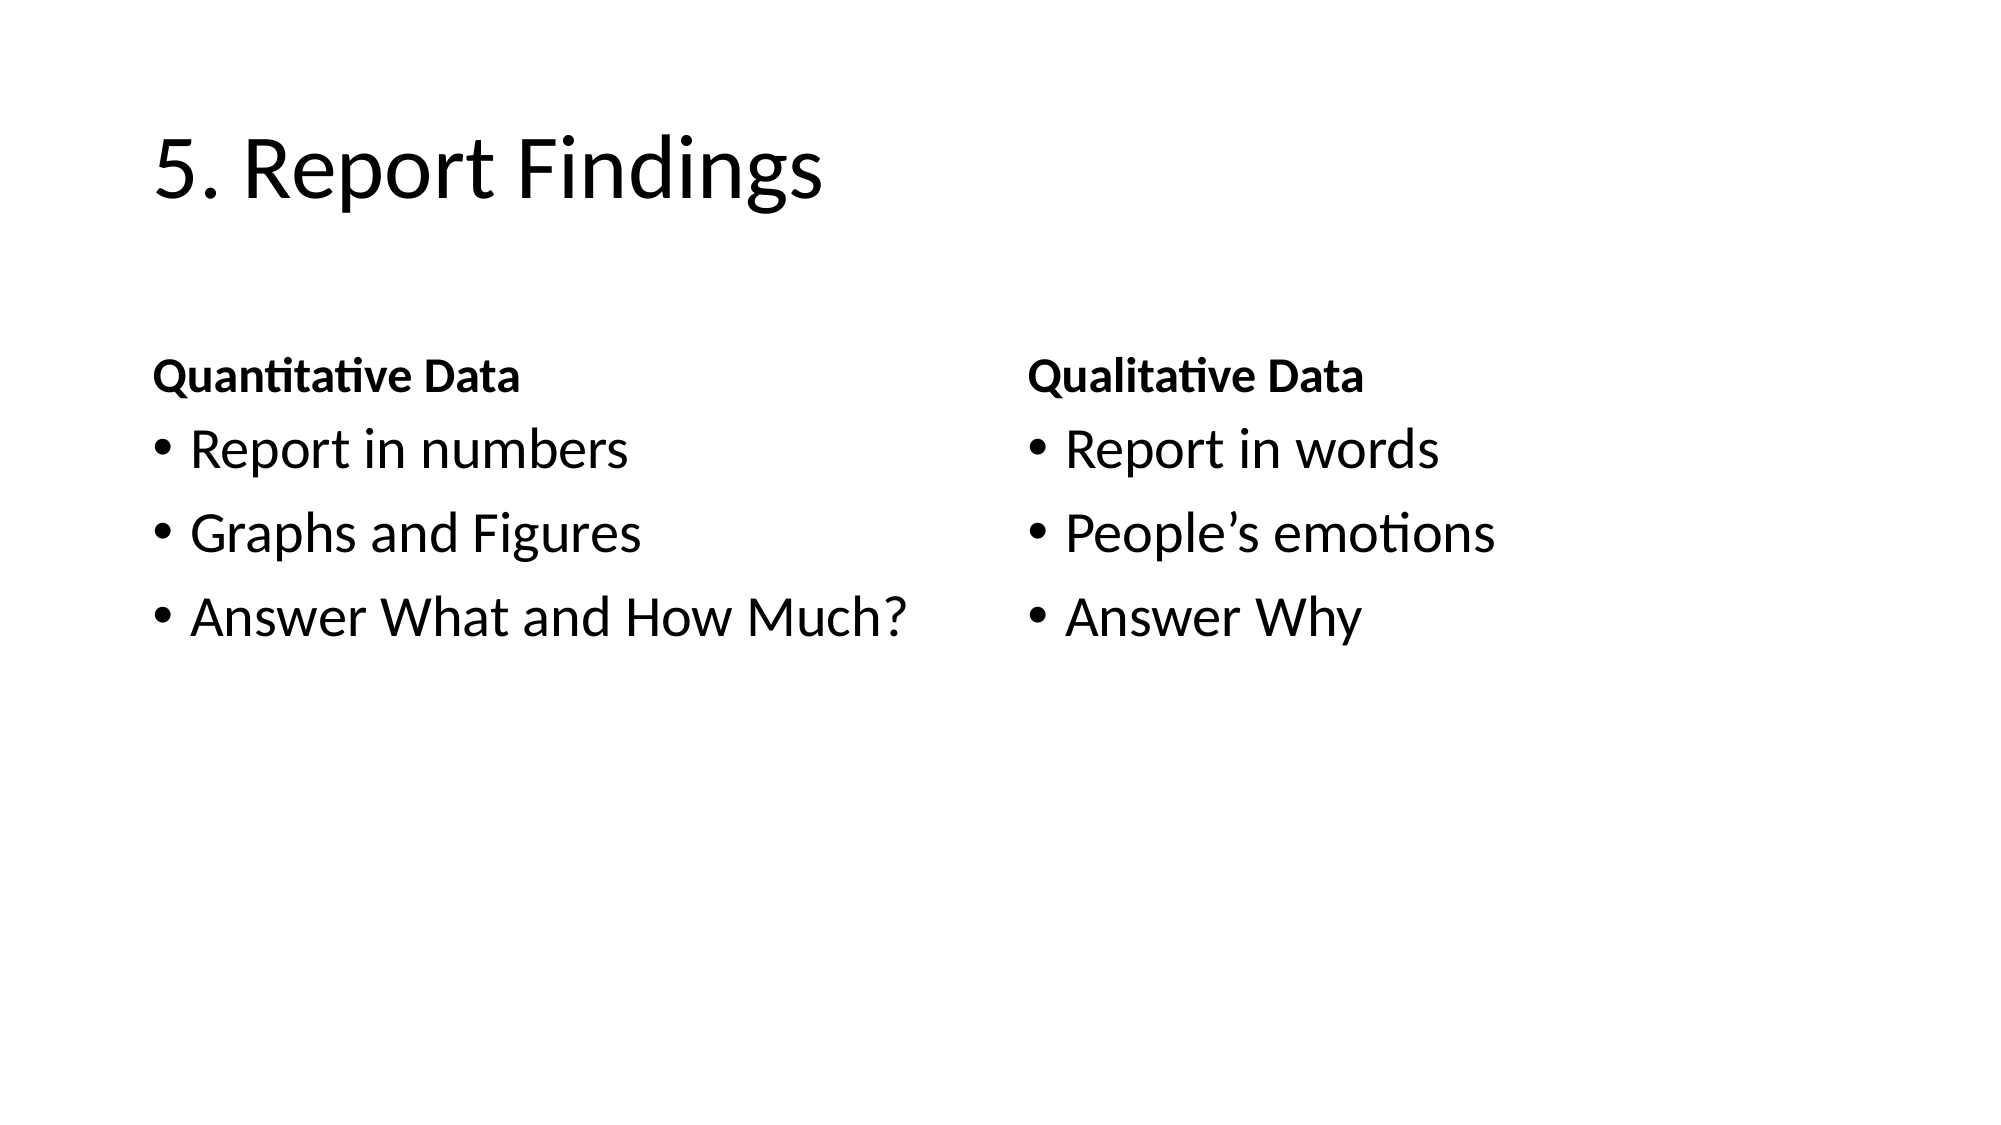

# 5. Report Findings
Quantitative Data
Qualitative Data
Report in numbers
Graphs and Figures
Answer What and How Much?

Report in words
People’s emotions
Answer Why